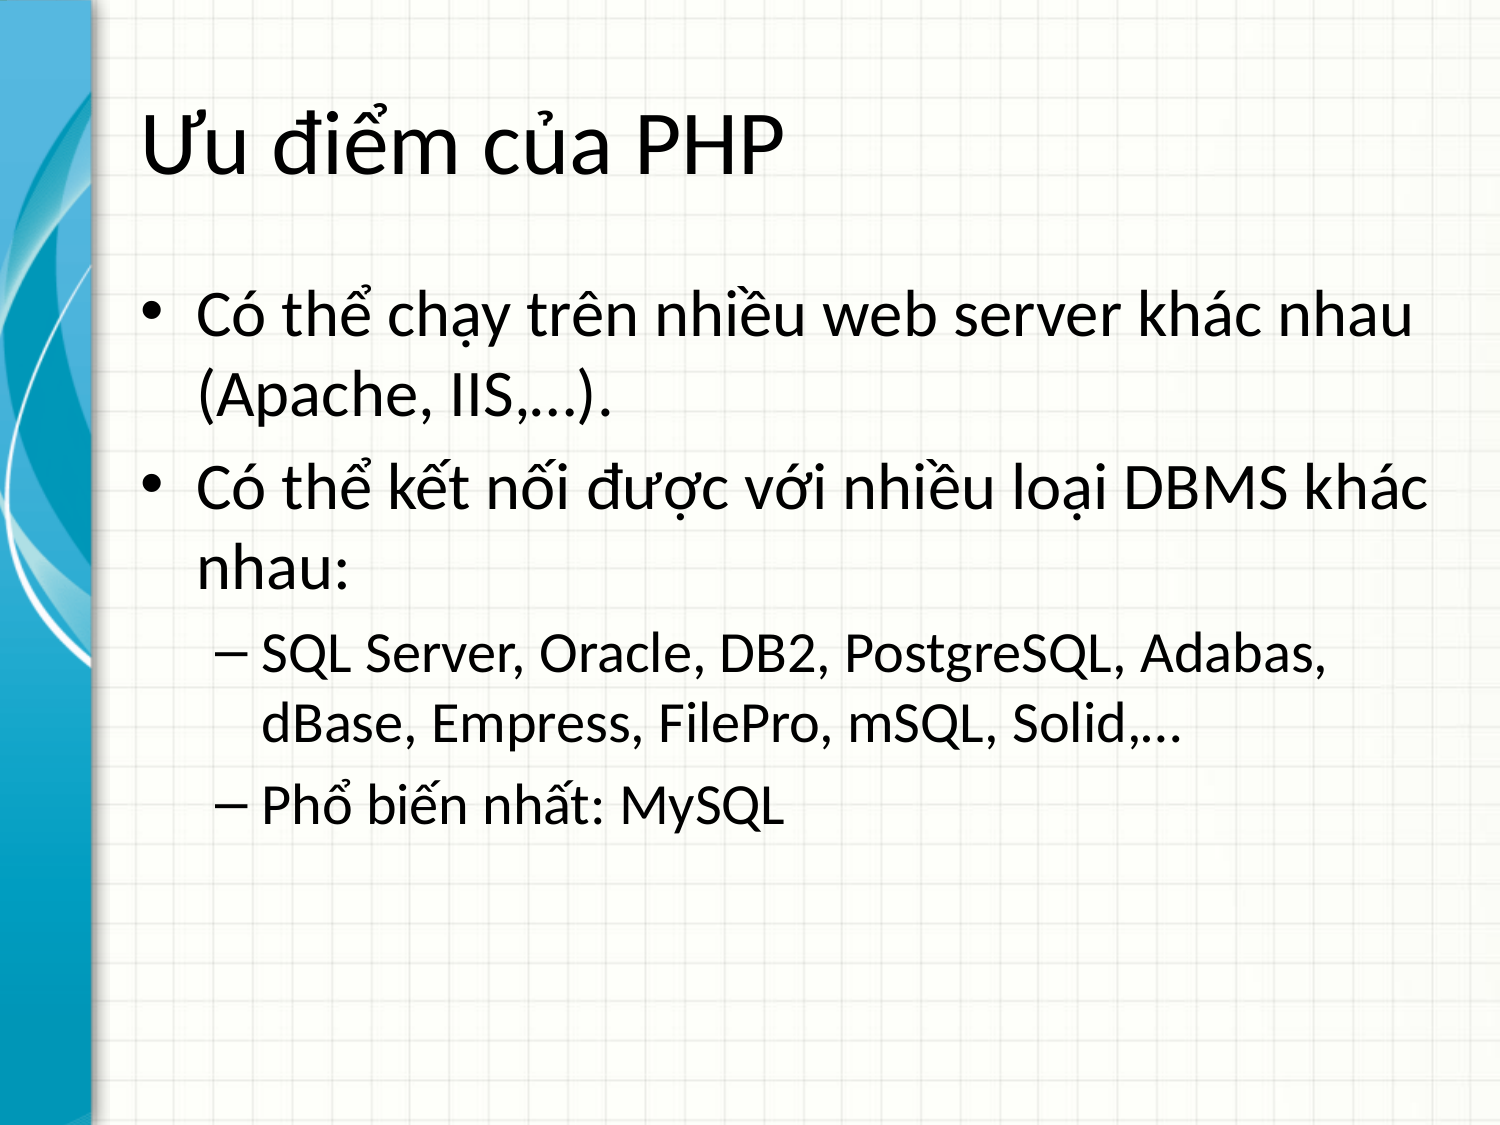

# Ưu điểm của PHP
Có thể chạy trên nhiều web server khác nhau (Apache, IIS,…).
Có thể kết nối được với nhiều loại DBMS khác nhau:
SQL Server, Oracle, DB2, PostgreSQL, Adabas, dBase, Empress, FilePro, mSQL, Solid,…
Phổ biến nhất: MySQL